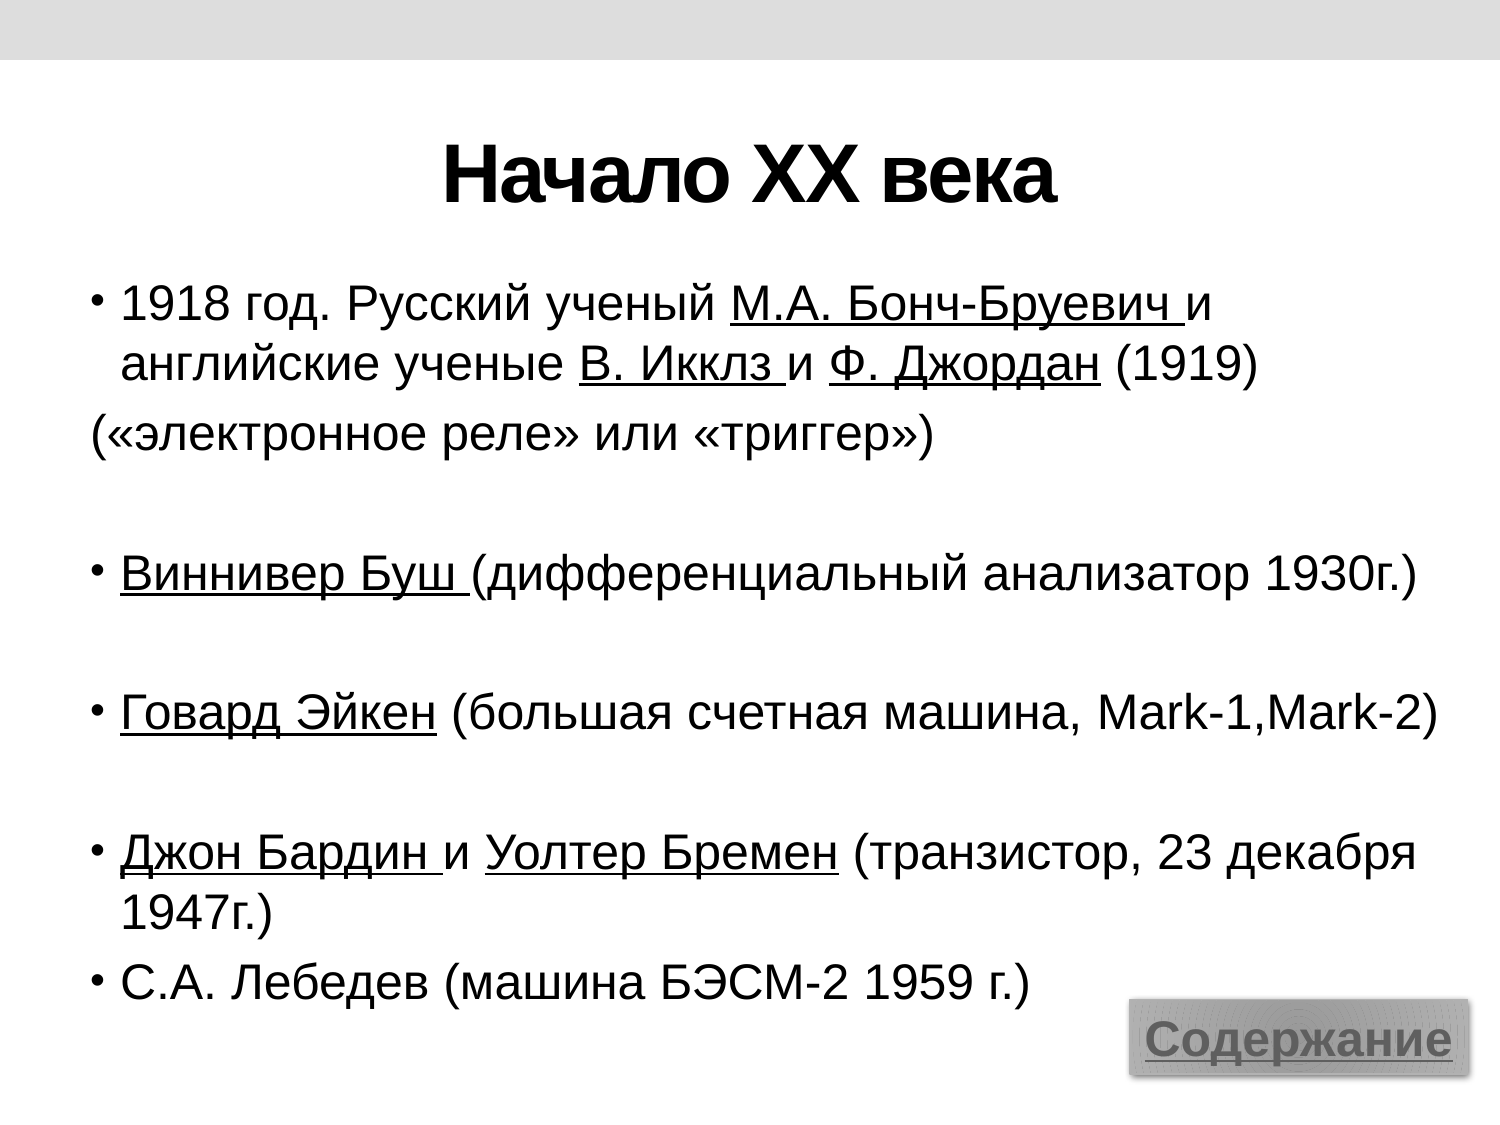

# Начало ХХ века
1918 год. Русский ученый М.А. Бонч-Бруевич и английские ученые В. Икклз и Ф. Джордан (1919)
(«электронное реле» или «триггер»)

Виннивер Буш (дифференциальный анализатор 1930г.)

Говард Эйкен (большая счетная машина, Mark-1,Mark-2)

Джон Бардин и Уолтер Бремен (транзистор, 23 декабря 1947г.)
С.А. Лебедев (машина БЭСМ-2 1959 г.)
Содержание